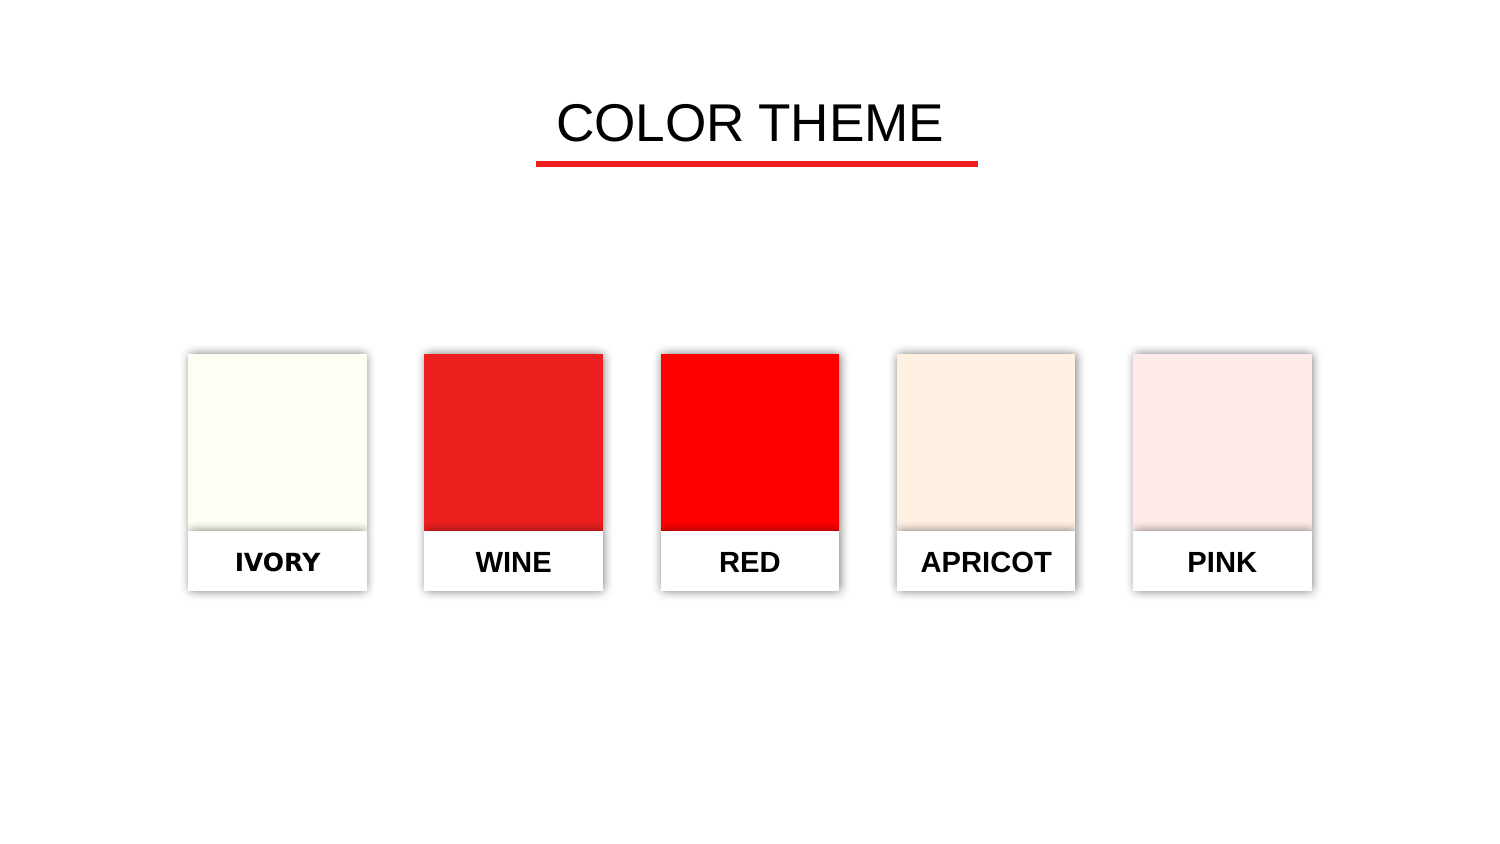

# COLOR THEME

IVORY
WINE
RED
APRICOT
PINK